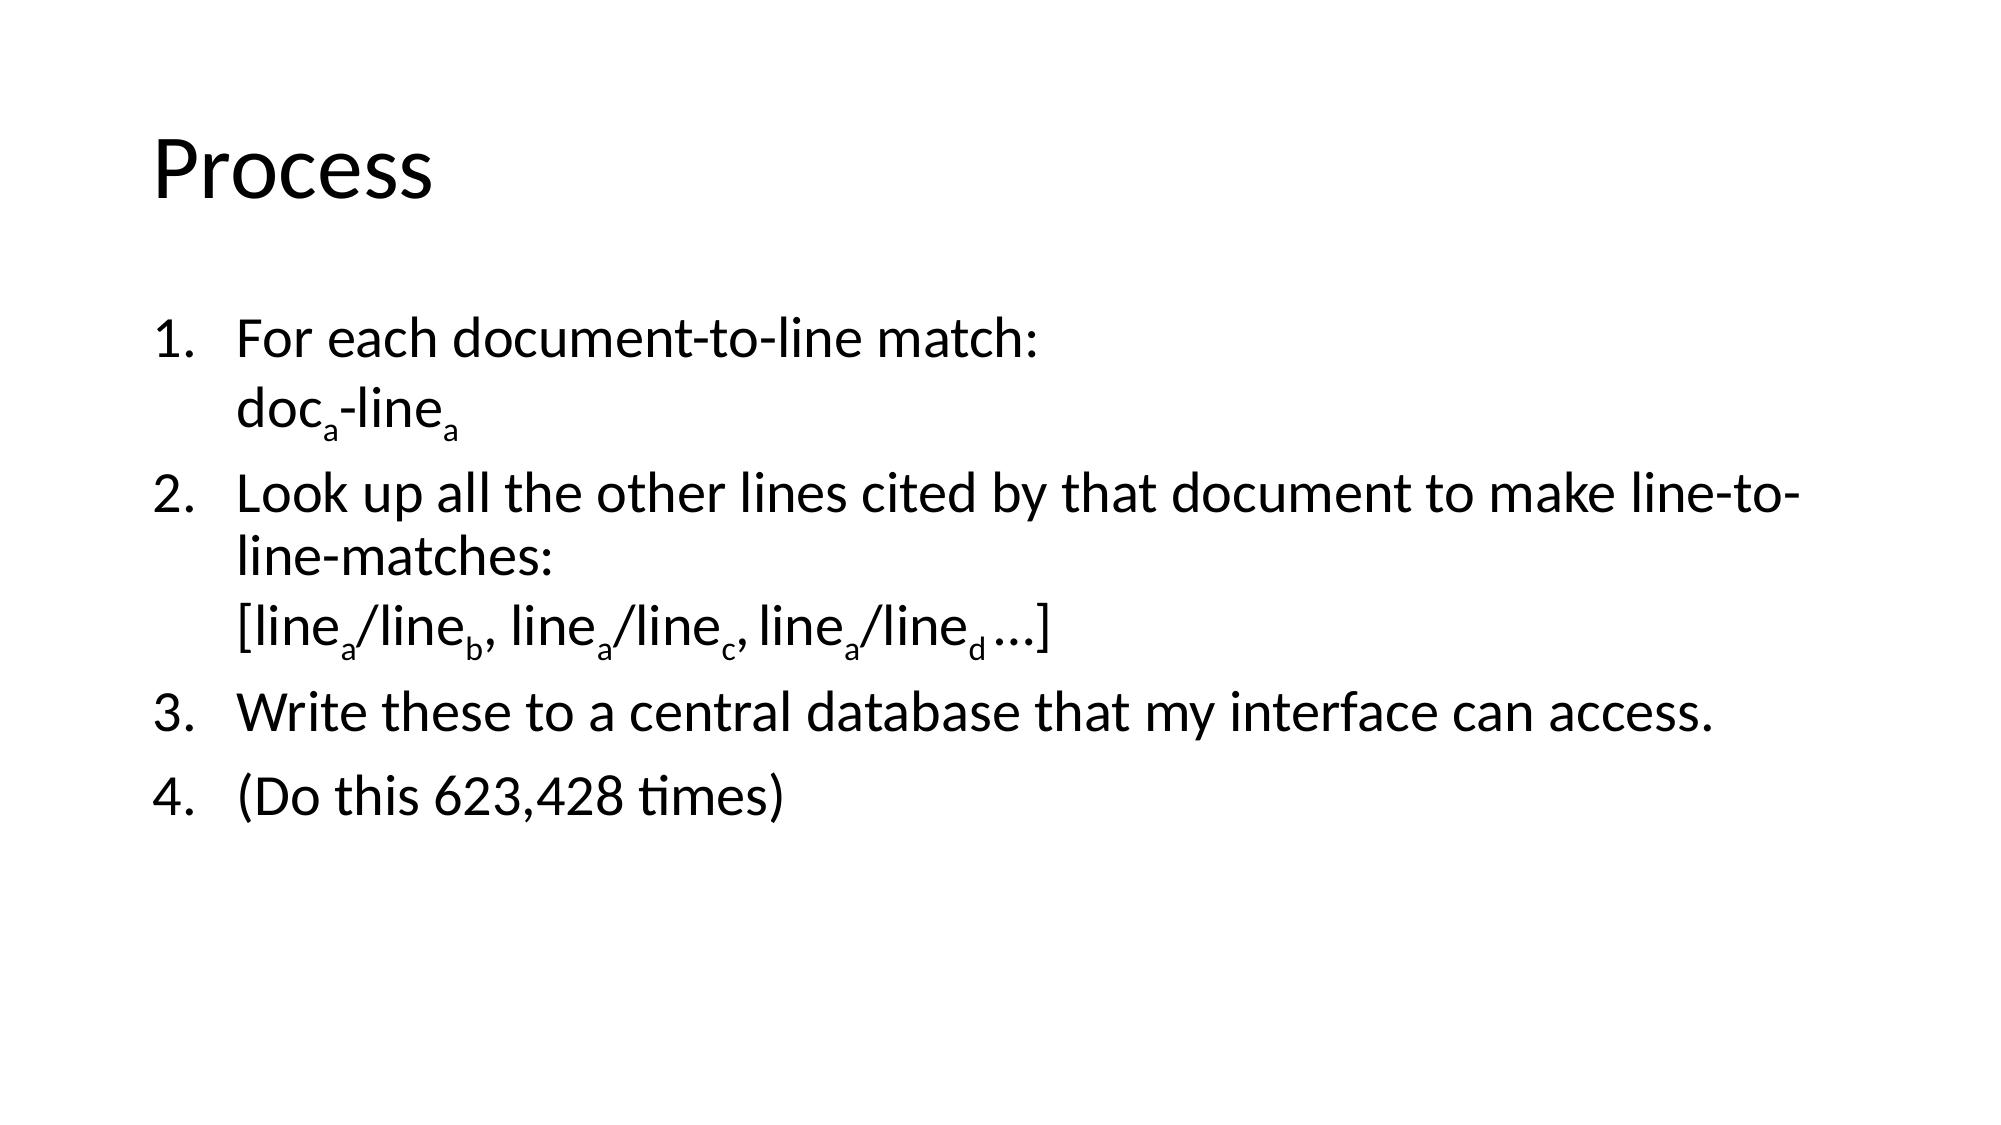

# Process
For each document-to-line match:
doca-linea
Look up all the other lines cited by that document to make line-to-line-matches:
[linea/lineb, linea/linec, linea/lined …]
Write these to a central database that my interface can access.
(Do this 623,428 times)